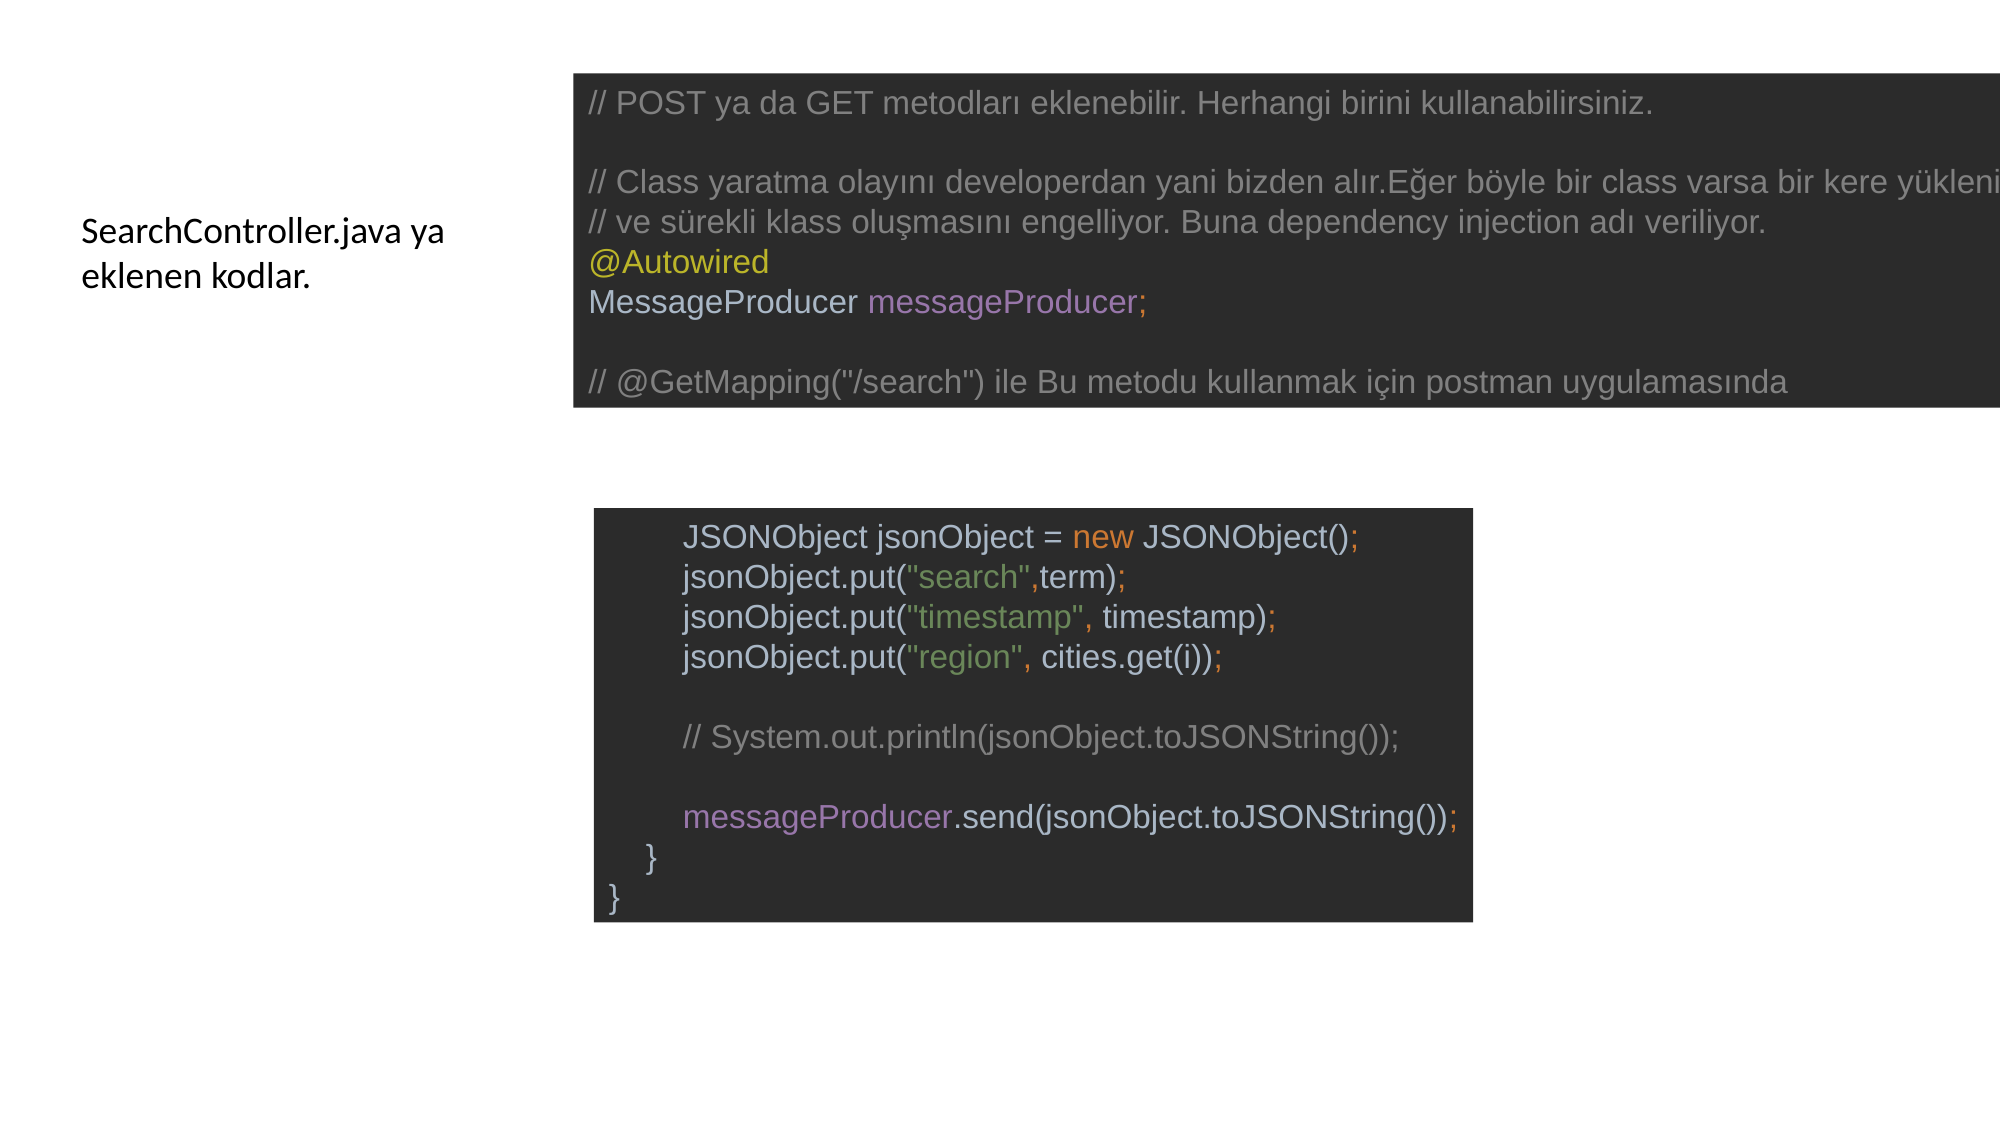

// POST ya da GET metodları eklenebilir. Herhangi birini kullanabilirsiniz.
// Class yaratma olayını developerdan yani bizden alır.Eğer böyle bir class varsa bir kere yükleniyor
// ve sürekli klass oluşmasını engelliyor. Buna dependency injection adı veriliyor.
@Autowired
MessageProducer messageProducer;
// @GetMapping("/search") ile Bu metodu kullanmak için postman uygulamasında
SearchController.java ya
eklenen kodlar.
        JSONObject jsonObject = new JSONObject();
        jsonObject.put("search",term);
        jsonObject.put("timestamp", timestamp);
        jsonObject.put("region", cities.get(i));
        // System.out.println(jsonObject.toJSONString());
        messageProducer.send(jsonObject.toJSONString());
    }
}